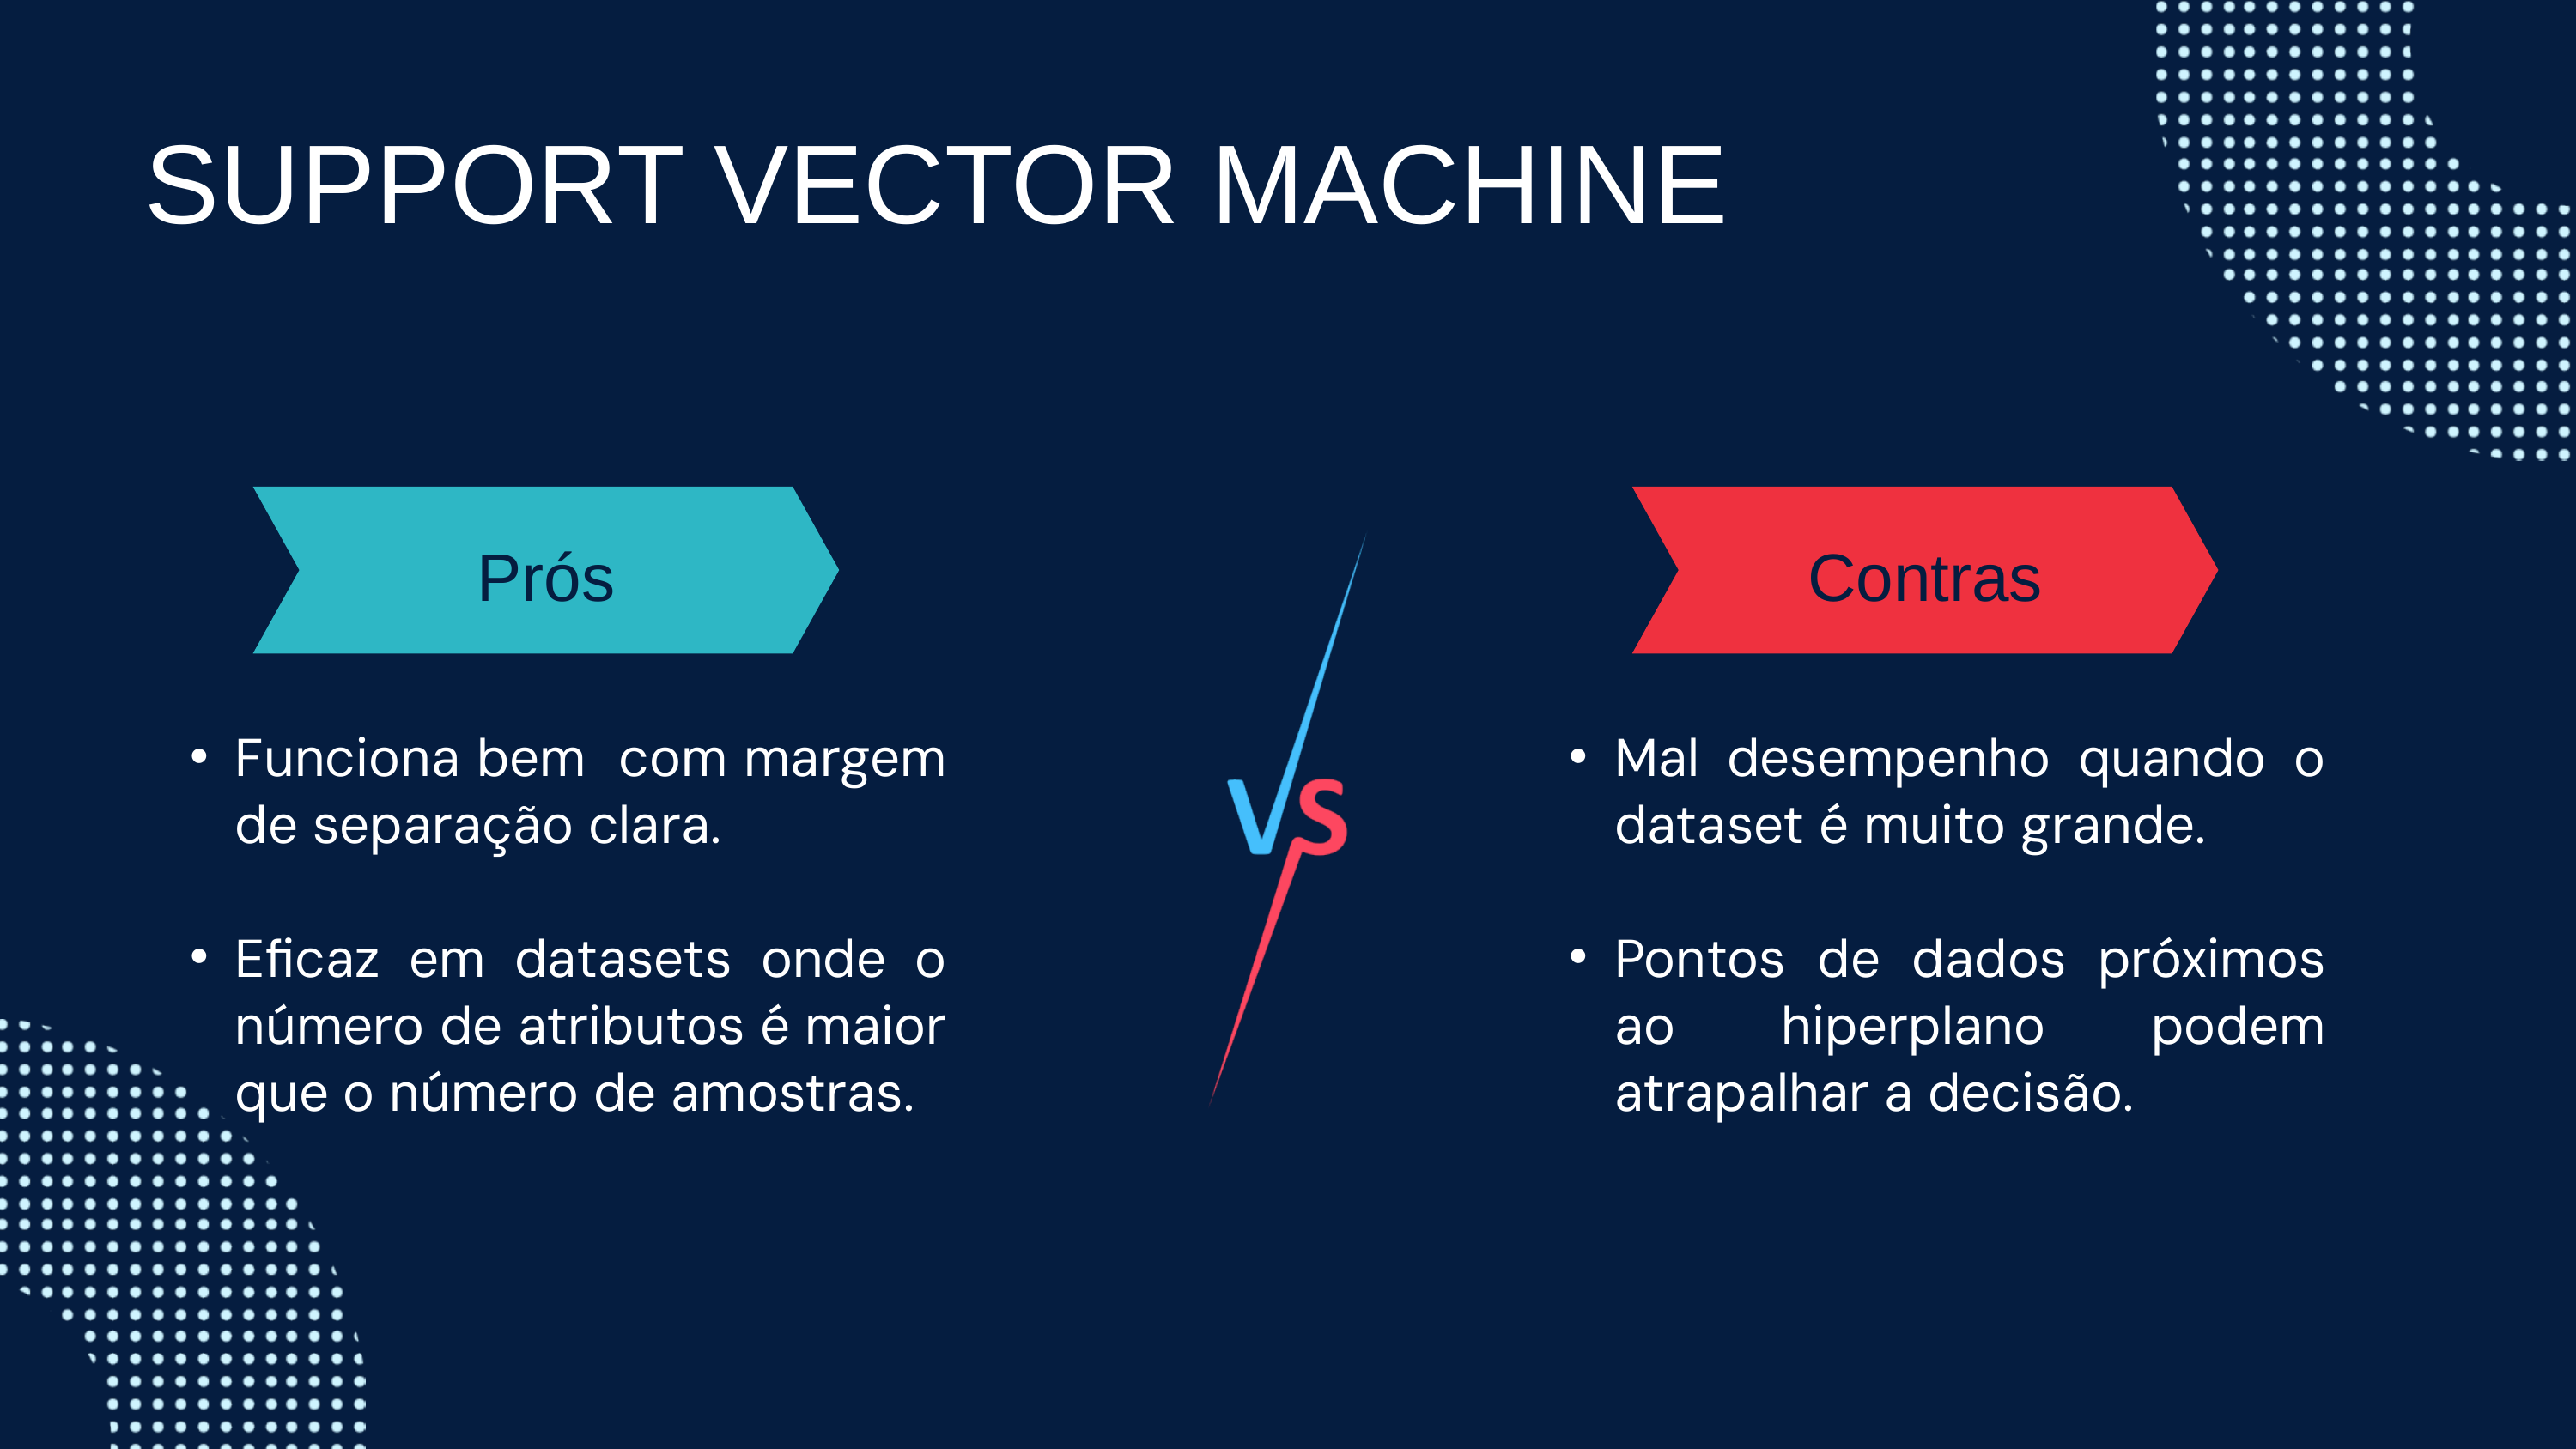

SUPPORT VECTOR MACHINE

Prós
Contras

Funciona bem  com margem de separação clara.

Eficaz em datasets onde o número de atributos é maior que o número de amostras.

Mal desempenho quando o dataset é muito grande.

Pontos de dados próximos ao hiperplano podem atrapalhar a decisão.